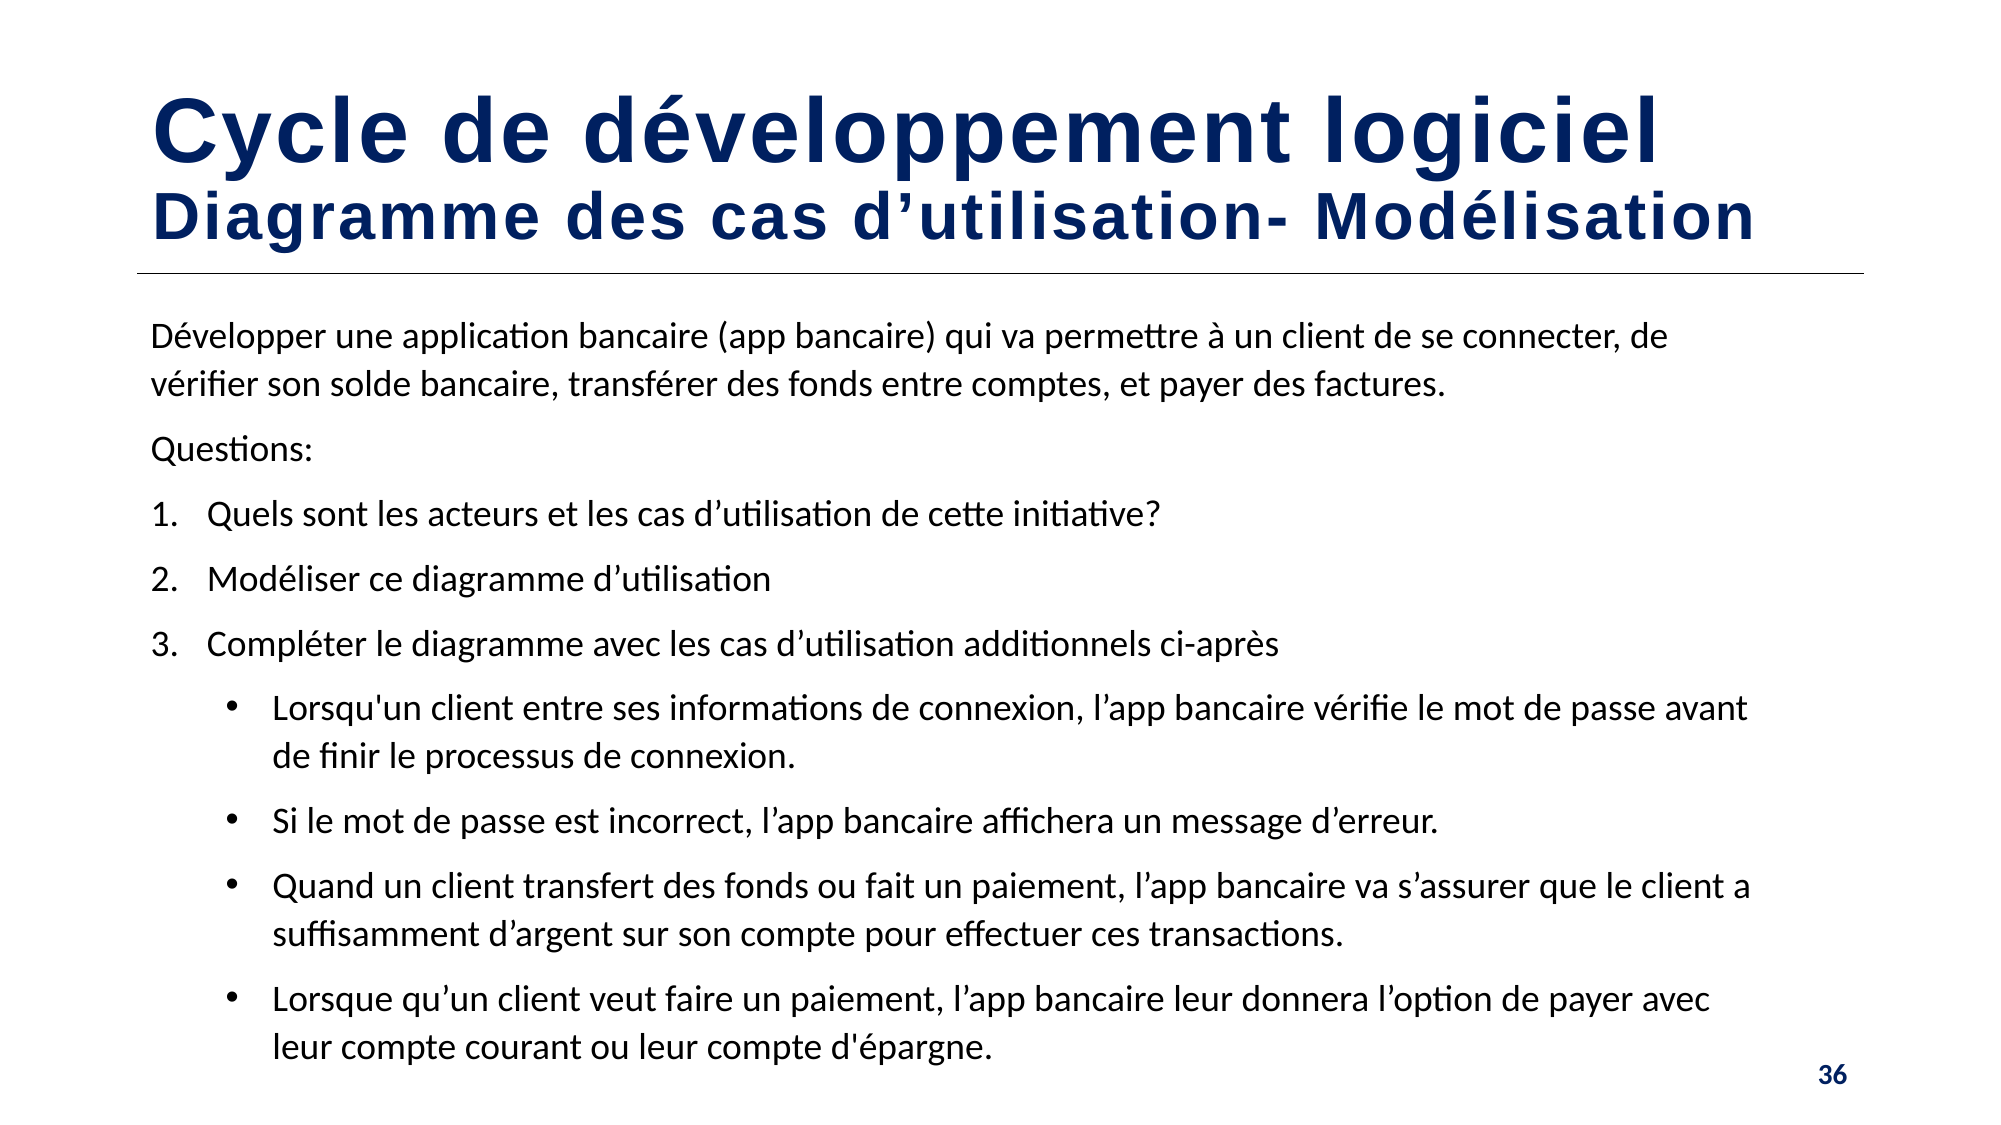

# Cycle de développement logiciel Diagramme des cas d’utilisation- Modélisation
Développer une application bancaire (app bancaire) qui va permettre à un client de se connecter, de vérifier son solde bancaire, transférer des fonds entre comptes, et payer des factures.
Questions:
Quels sont les acteurs et les cas d’utilisation de cette initiative?
Modéliser ce diagramme d’utilisation
Compléter le diagramme avec les cas d’utilisation additionnels ci-après
Lorsqu'un client entre ses informations de connexion, l’app bancaire vérifie le mot de passe avant de finir le processus de connexion.
Si le mot de passe est incorrect, l’app bancaire affichera un message d’erreur.
Quand un client transfert des fonds ou fait un paiement, l’app bancaire va s’assurer que le client a suffisamment d’argent sur son compte pour effectuer ces transactions.
Lorsque qu’un client veut faire un paiement, l’app bancaire leur donnera l’option de payer avec leur compte courant ou leur compte d'épargne.
36